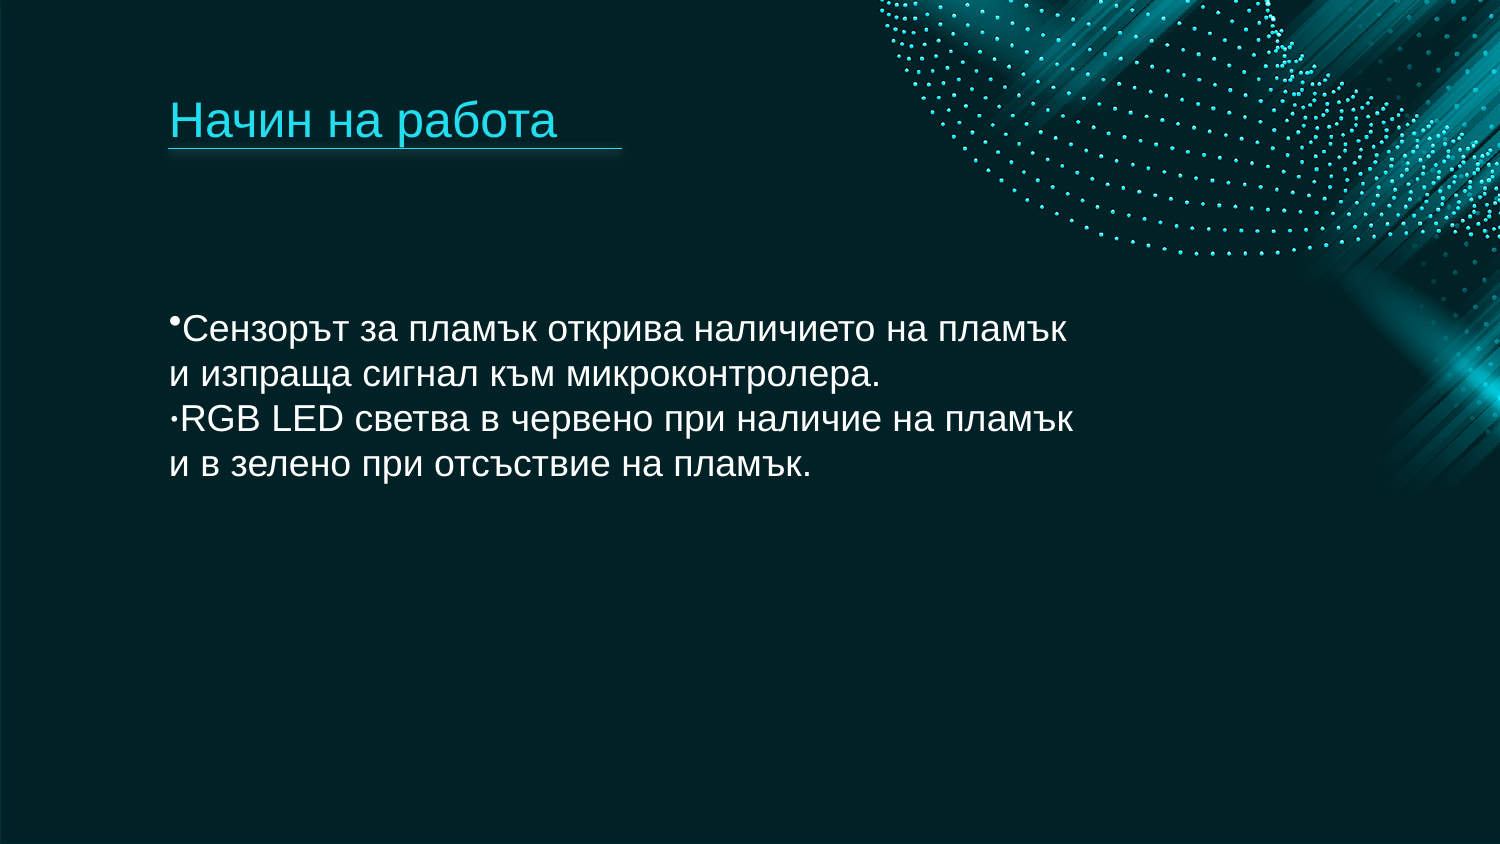

# Начин на работа
Сензорът за пламък открива наличието на пламък
и изпраща сигнал към микроконтролера.
RGB LED светва в червено при наличие на пламък
и в зелено при отсъствие на пламък.